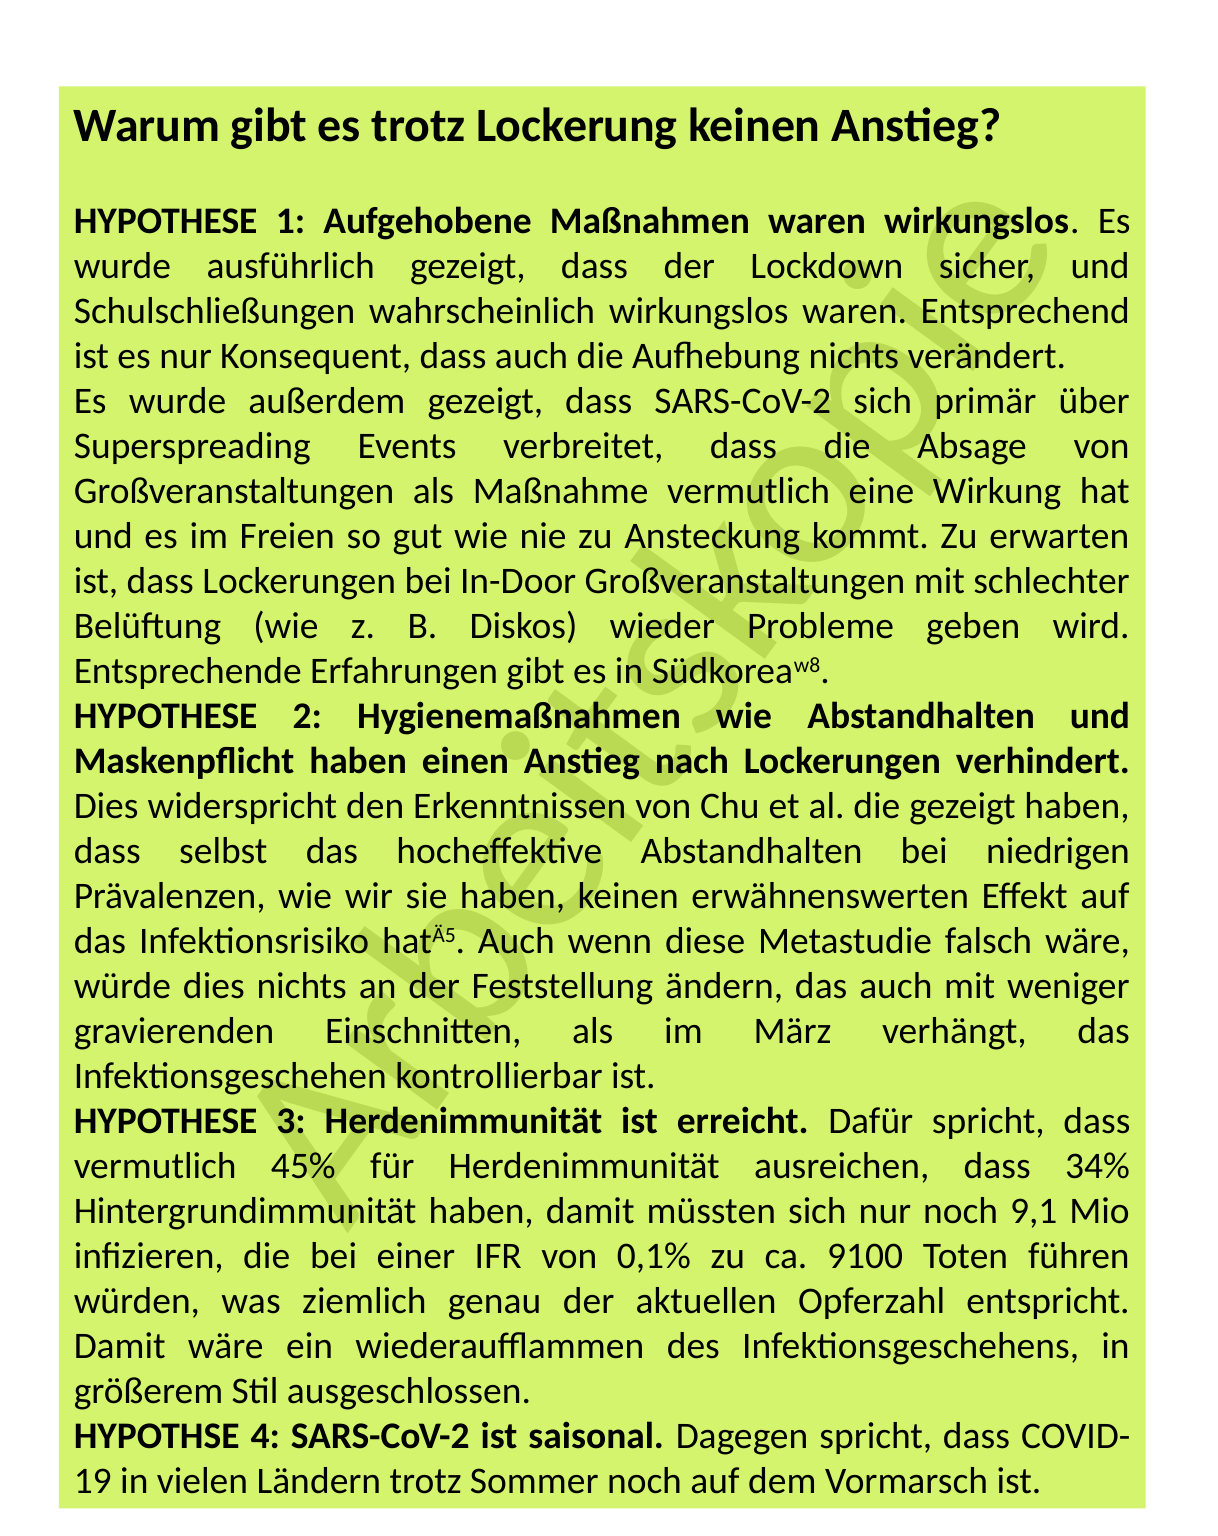

Warum gibt es trotz Lockerung keinen Anstieg?

HYPOTHESE 1: Aufgehobene Maßnahmen waren wirkungslos. Es wurde ausführlich gezeigt, dass der Lockdown sicher, und Schulschließungen wahrscheinlich wirkungslos waren. Entsprechend ist es nur Konsequent, dass auch die Aufhebung nichts verändert.
Es wurde außerdem gezeigt, dass SARS-CoV-2 sich primär über Superspreading Events verbreitet, dass die Absage von Großveranstaltungen als Maßnahme vermutlich eine Wirkung hat und es im Freien so gut wie nie zu Ansteckung kommt. Zu erwarten ist, dass Lockerungen bei In-Door Großveranstaltungen mit schlechter Belüftung (wie z. B. Diskos) wieder Probleme geben wird. Entsprechende Erfahrungen gibt es in Südkoreaw8.
HYPOTHESE 2: Hygienemaßnahmen wie Abstandhalten und Maskenpflicht haben einen Anstieg nach Lockerungen verhindert. Dies widerspricht den Erkenntnissen von Chu et al. die gezeigt haben, dass selbst das hocheffektive Abstandhalten bei niedrigen Prävalenzen, wie wir sie haben, keinen erwähnenswerten Effekt auf das Infektionsrisiko hatÄ5. Auch wenn diese Metastudie falsch wäre, würde dies nichts an der Feststellung ändern, das auch mit weniger gravierenden Einschnitten, als im März verhängt, das Infektionsgeschehen kontrollierbar ist.
HYPOTHESE 3: Herdenimmunität ist erreicht. Dafür spricht, dass vermutlich 45% für Herdenimmunität ausreichen, dass 34% Hintergrundimmunität haben, damit müssten sich nur noch 9,1 Mio infizieren, die bei einer IFR von 0,1% zu ca. 9100 Toten führen würden, was ziemlich genau der aktuellen Opferzahl entspricht. Damit wäre ein wiederaufflammen des Infektionsgeschehens, in größerem Stil ausgeschlossen.
HYPOTHSE 4: SARS-CoV-2 ist saisonal. Dagegen spricht, dass COVID-19 in vielen Ländern trotz Sommer noch auf dem Vormarsch ist.